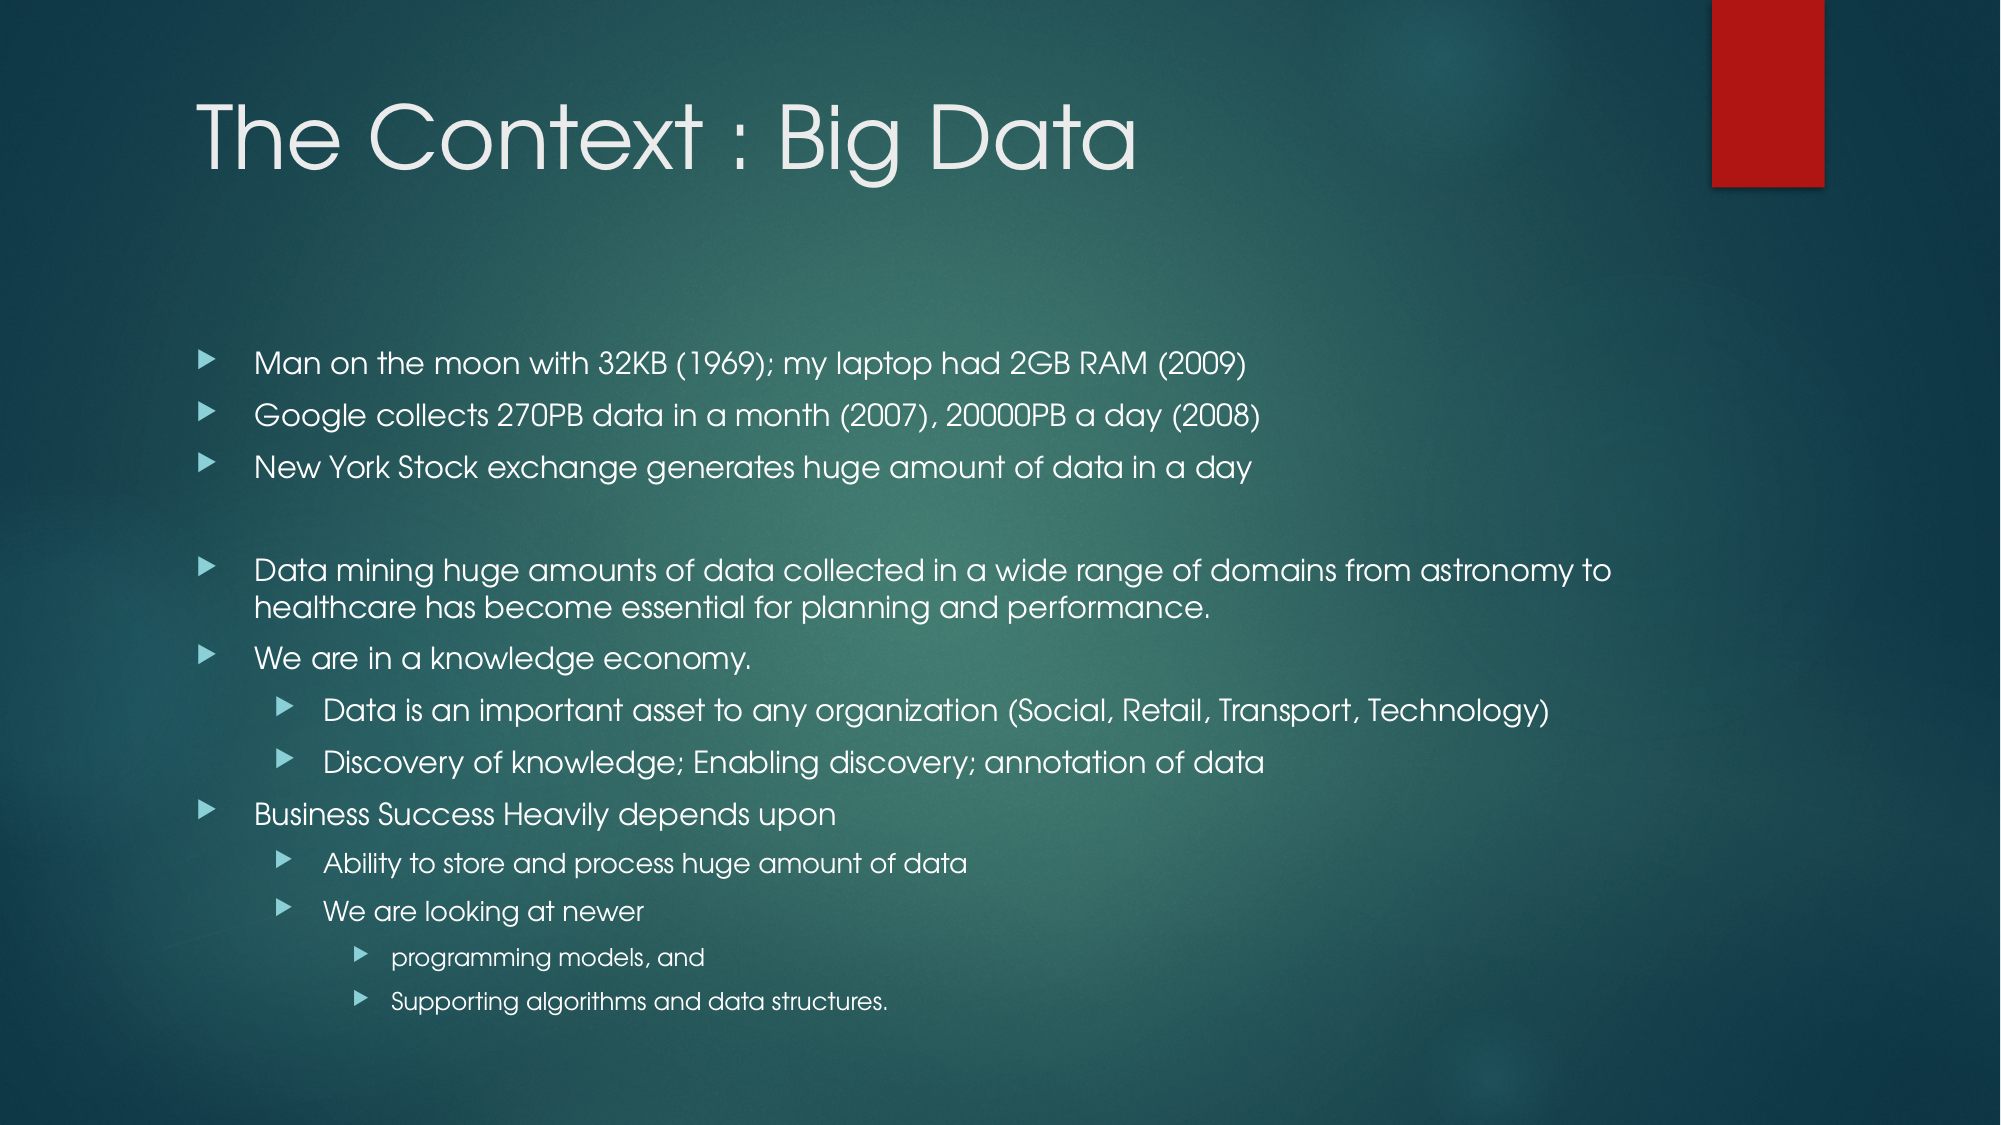

# The Context : Big Data
Man on the moon with 32KB (1969); my laptop had 2GB RAM (2009)
Google collects 270PB data in a month (2007), 20000PB a day (2008)
New York Stock exchange generates huge amount of data in a day

Data mining huge amounts of data collected in a wide range of domains from astronomy to healthcare has become essential for planning and performance.
We are in a knowledge economy.
Data is an important asset to any organization (Social, Retail, Transport, Technology)
Discovery of knowledge; Enabling discovery; annotation of data
Business Success Heavily depends upon
Ability to store and process huge amount of data
We are looking at newer
programming models, and
Supporting algorithms and data structures.